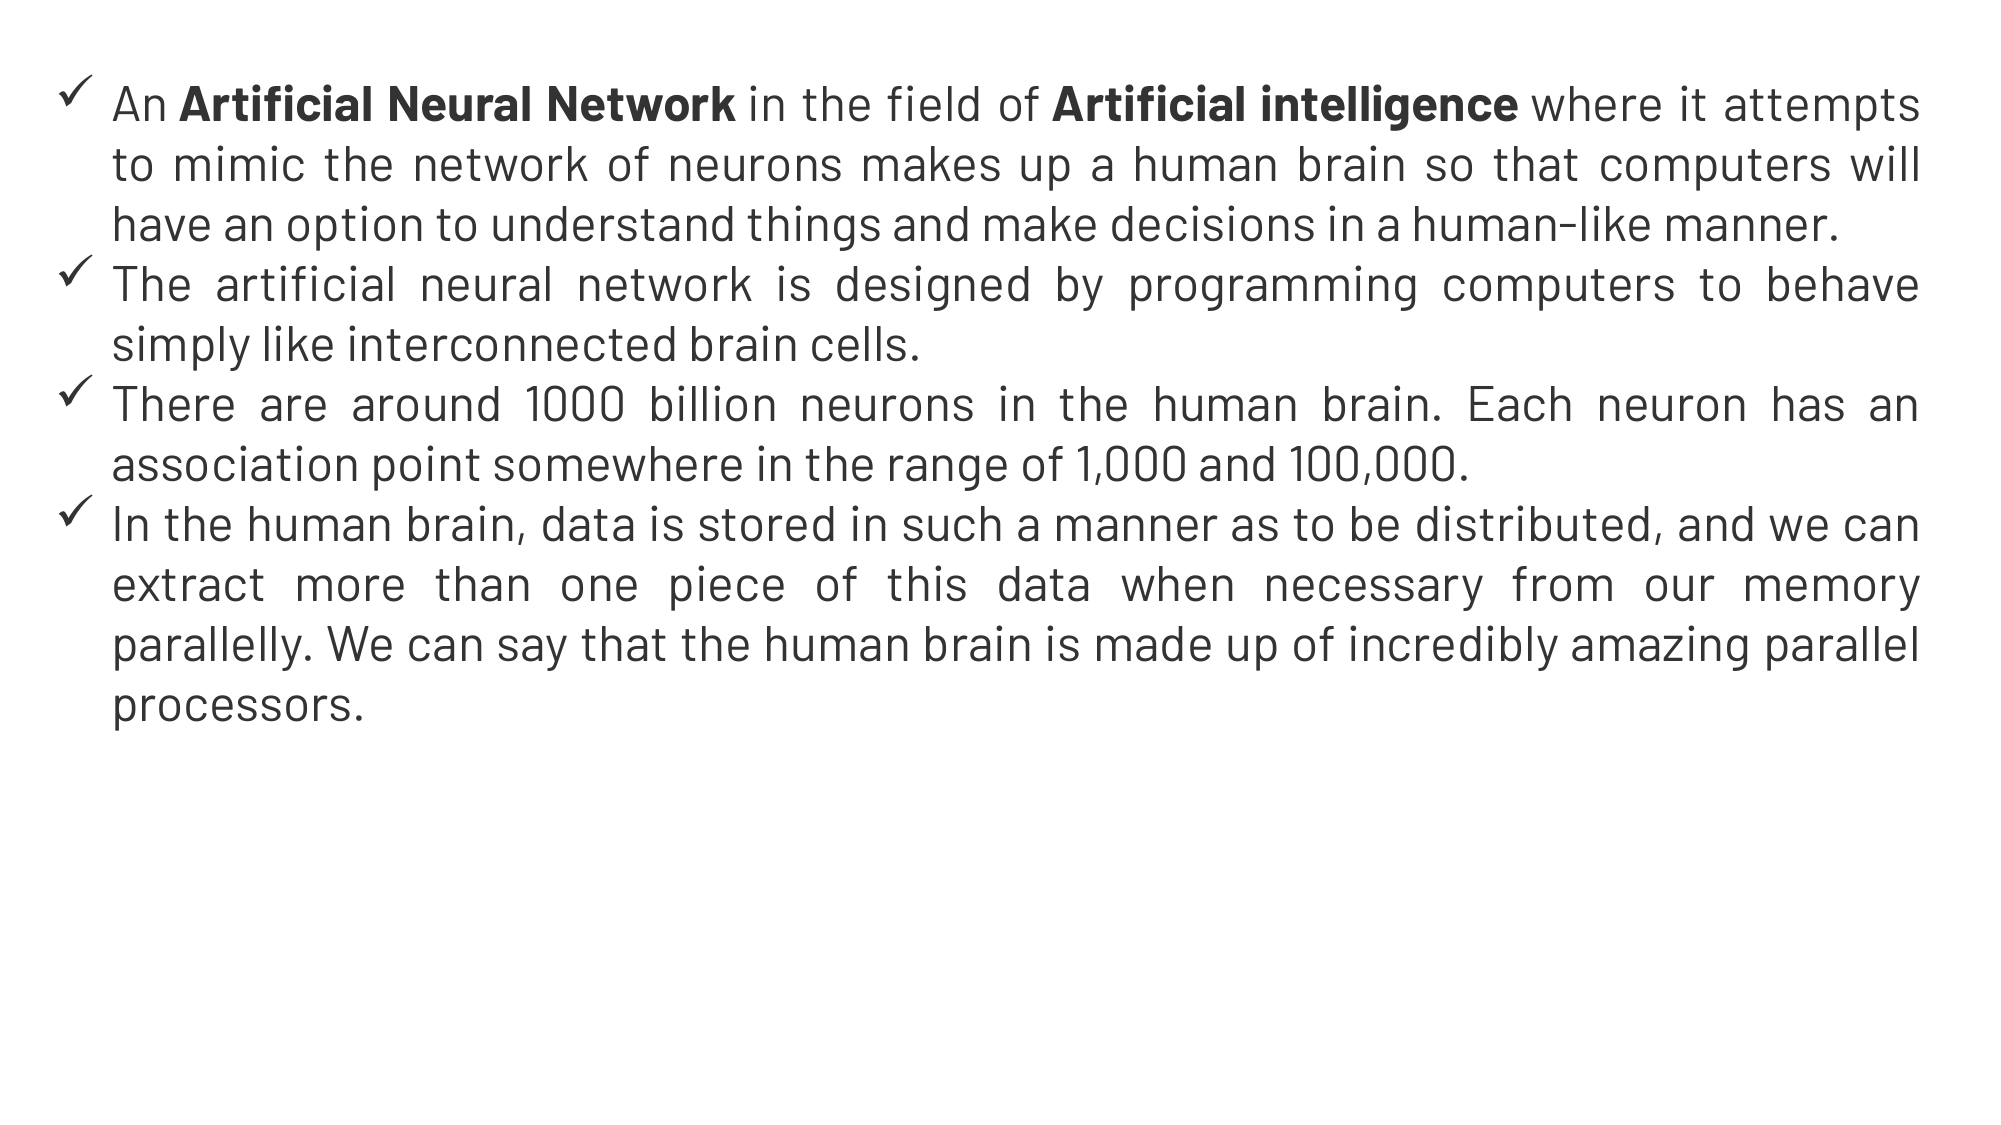

An Artificial Neural Network in the field of Artificial intelligence where it attempts to mimic the network of neurons makes up a human brain so that computers will have an option to understand things and make decisions in a human-like manner.
The artificial neural network is designed by programming computers to behave simply like interconnected brain cells.
There are around 1000 billion neurons in the human brain. Each neuron has an association point somewhere in the range of 1,000 and 100,000.
In the human brain, data is stored in such a manner as to be distributed, and we can extract more than one piece of this data when necessary from our memory parallelly. We can say that the human brain is made up of incredibly amazing parallel processors.